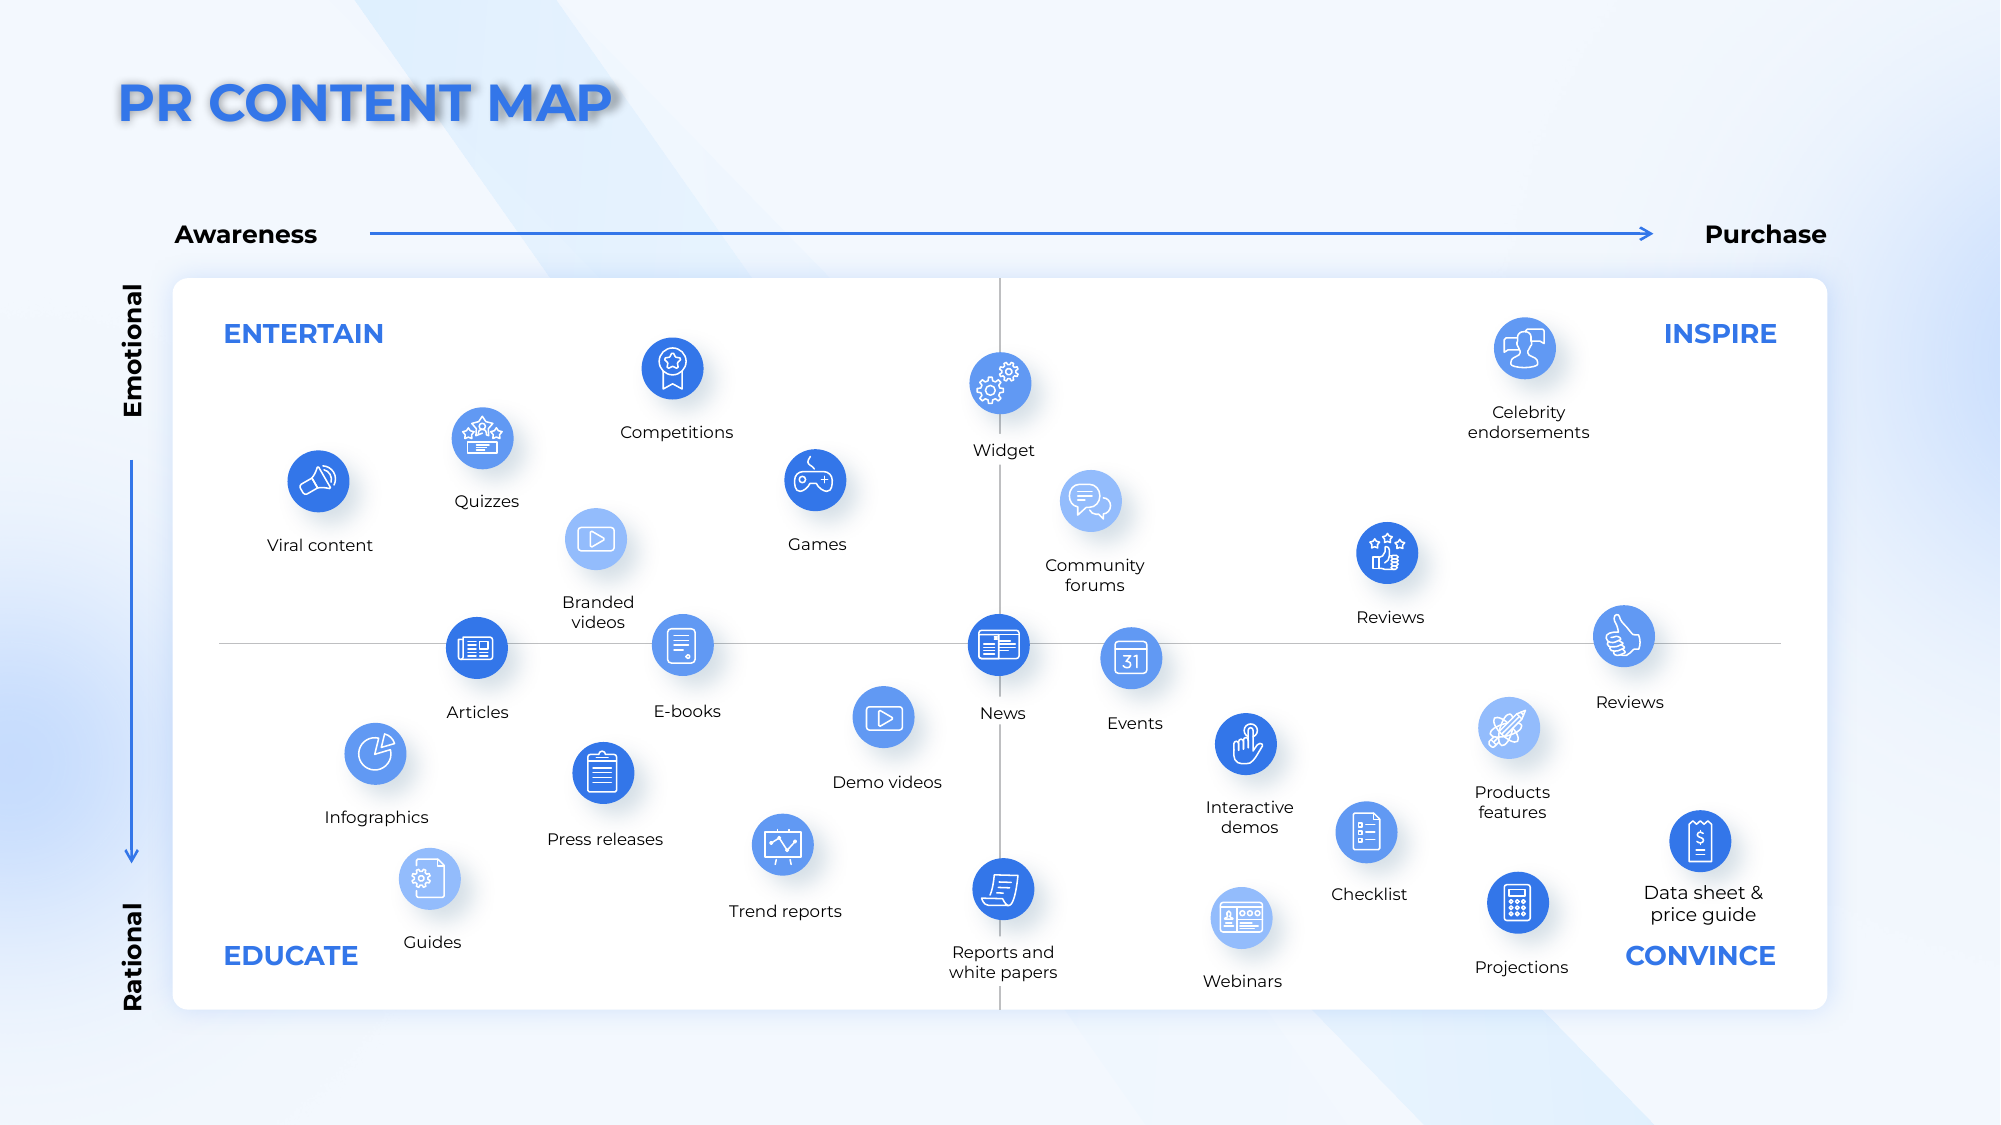

PR CONTENT MAP
Awareness
Purchase
Emotional
Rational

ENTERTAIN
INSPIRE
EDUCATE
CONVINCE

Celebrity endorsements

Competitions
Widget

Quizzes

Games
Viral content
Community forums
Branded videos
Reviews

Reviews

E-books
Articles
News

Events

Demo videos
Products features
Interactive demos
Infographics

Press releases

Data sheet & price guide
Checklist

Trend reports
Guides
Reports and white papers
Projections
Webinars